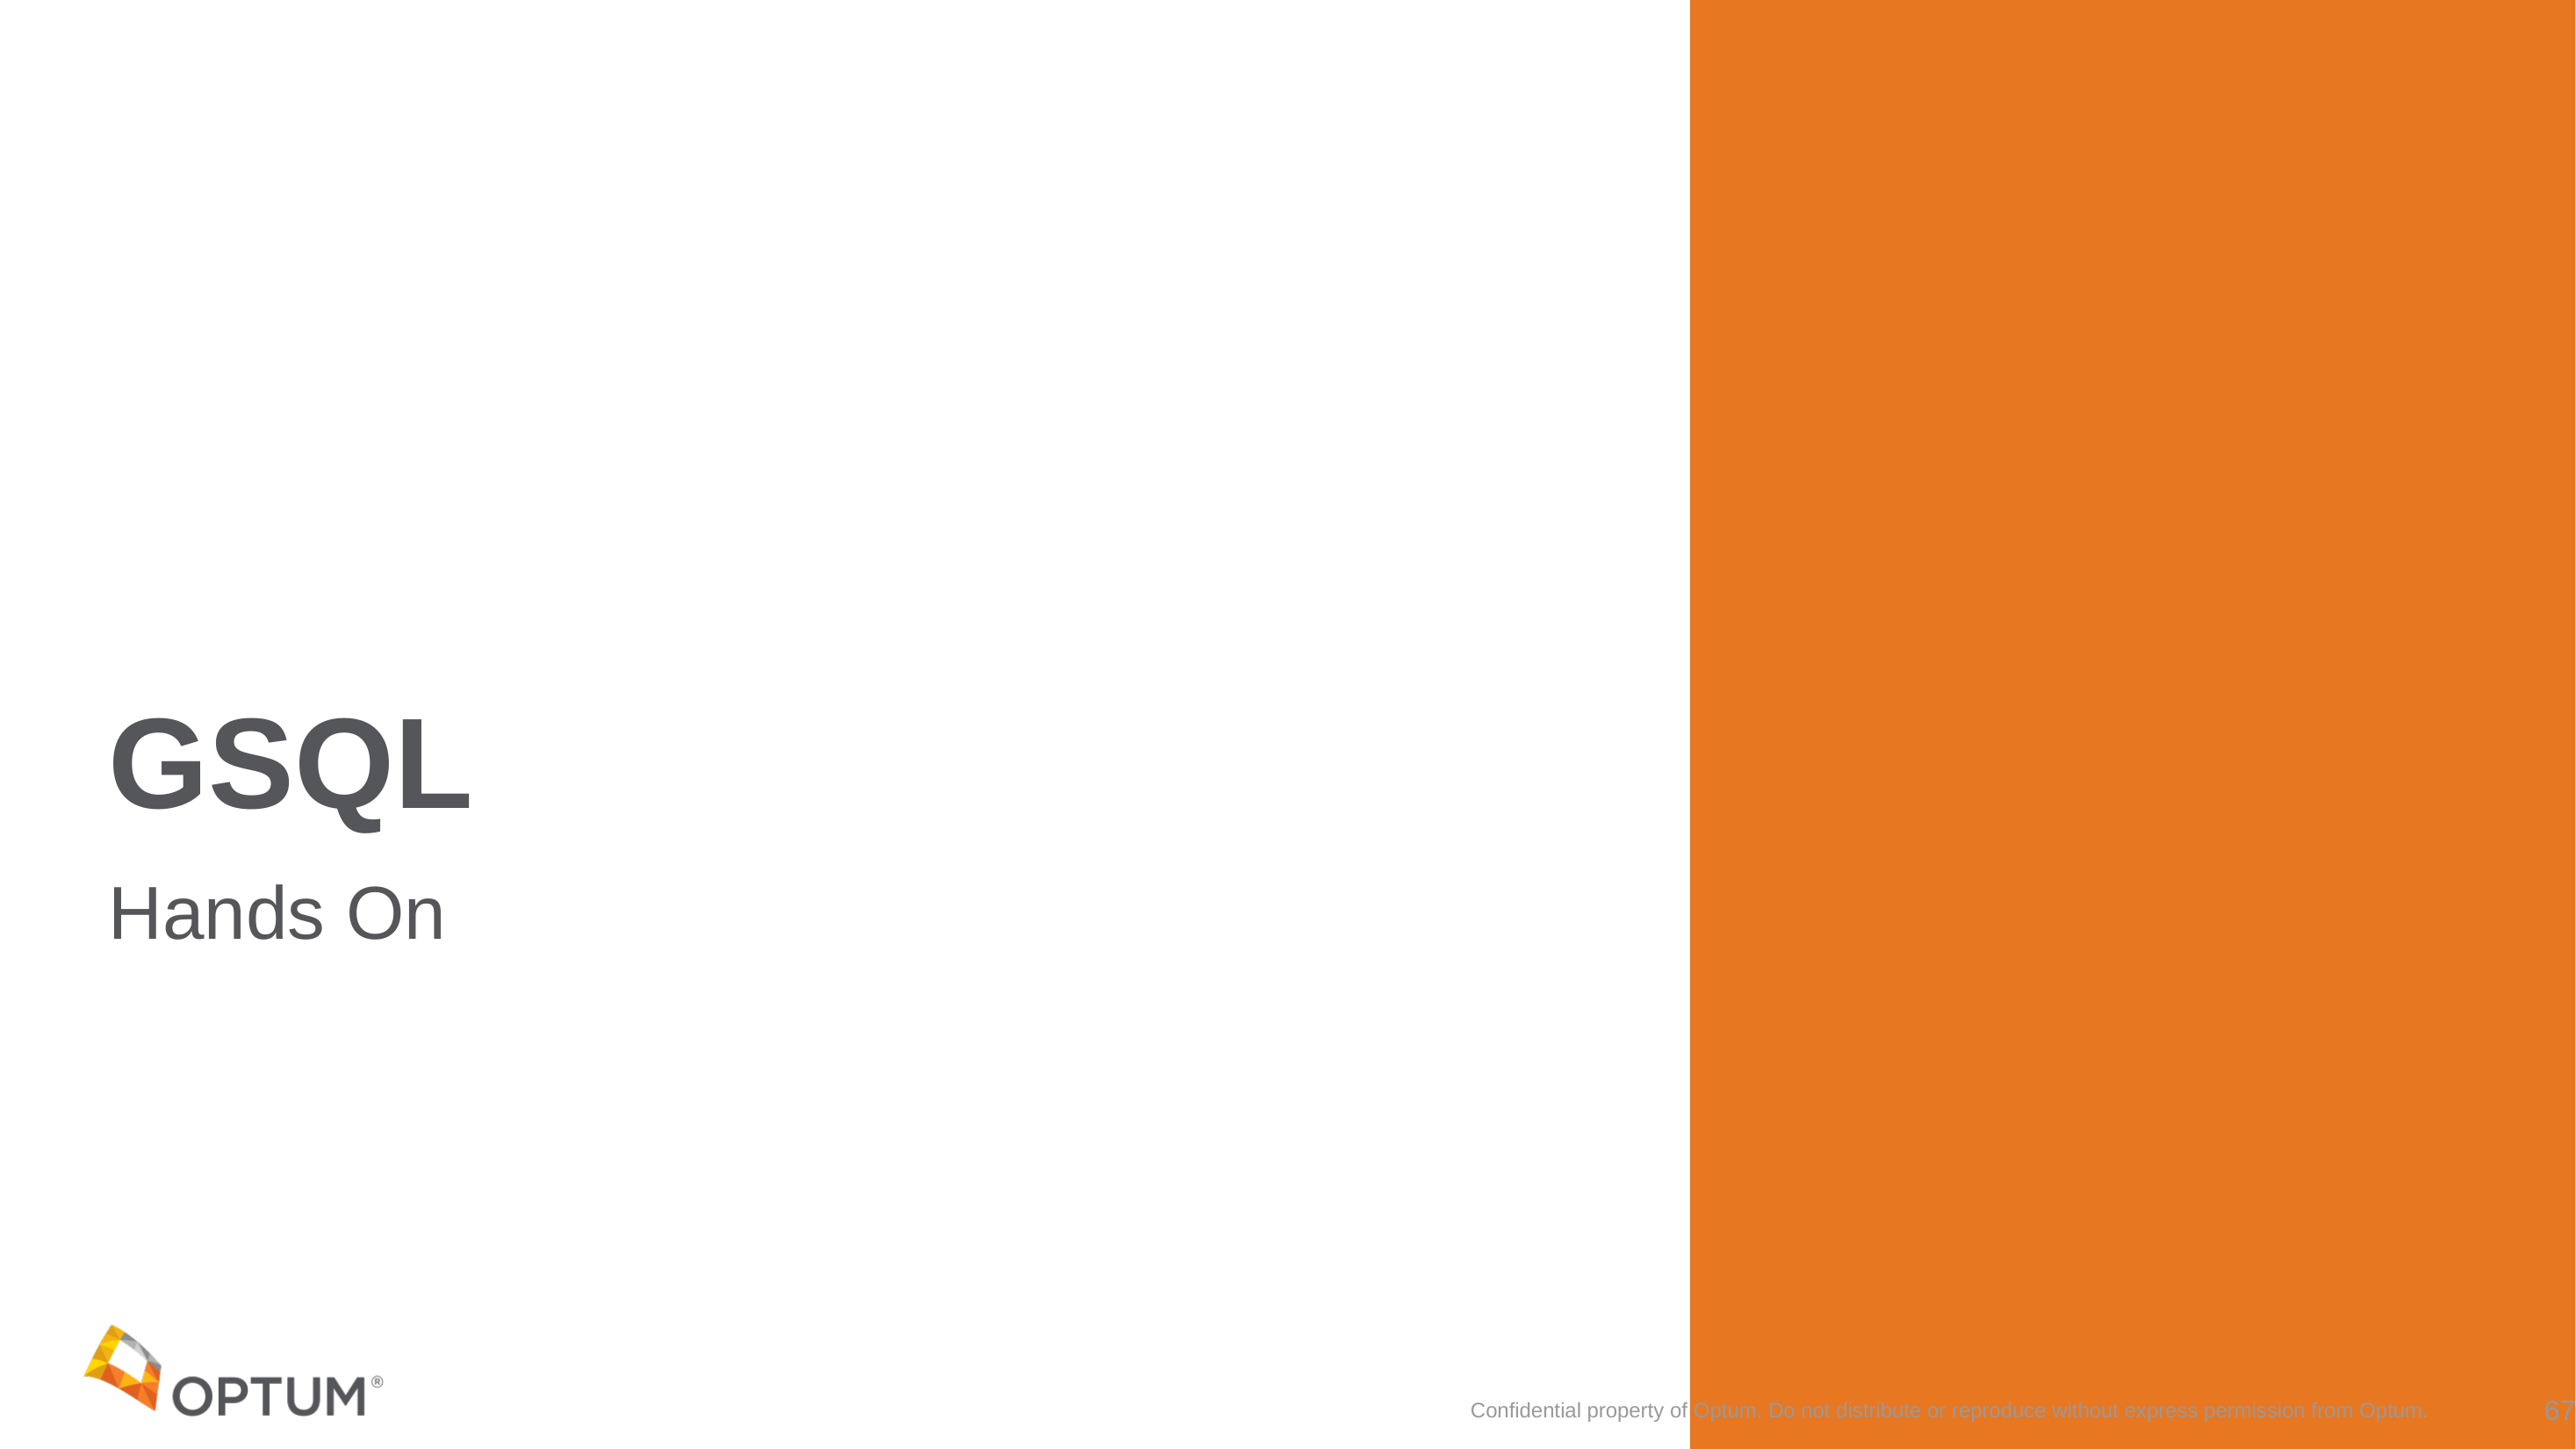

# GSQL
Hands On
Confidential property of Optum. Do not distribute or reproduce without express permission from Optum.
67